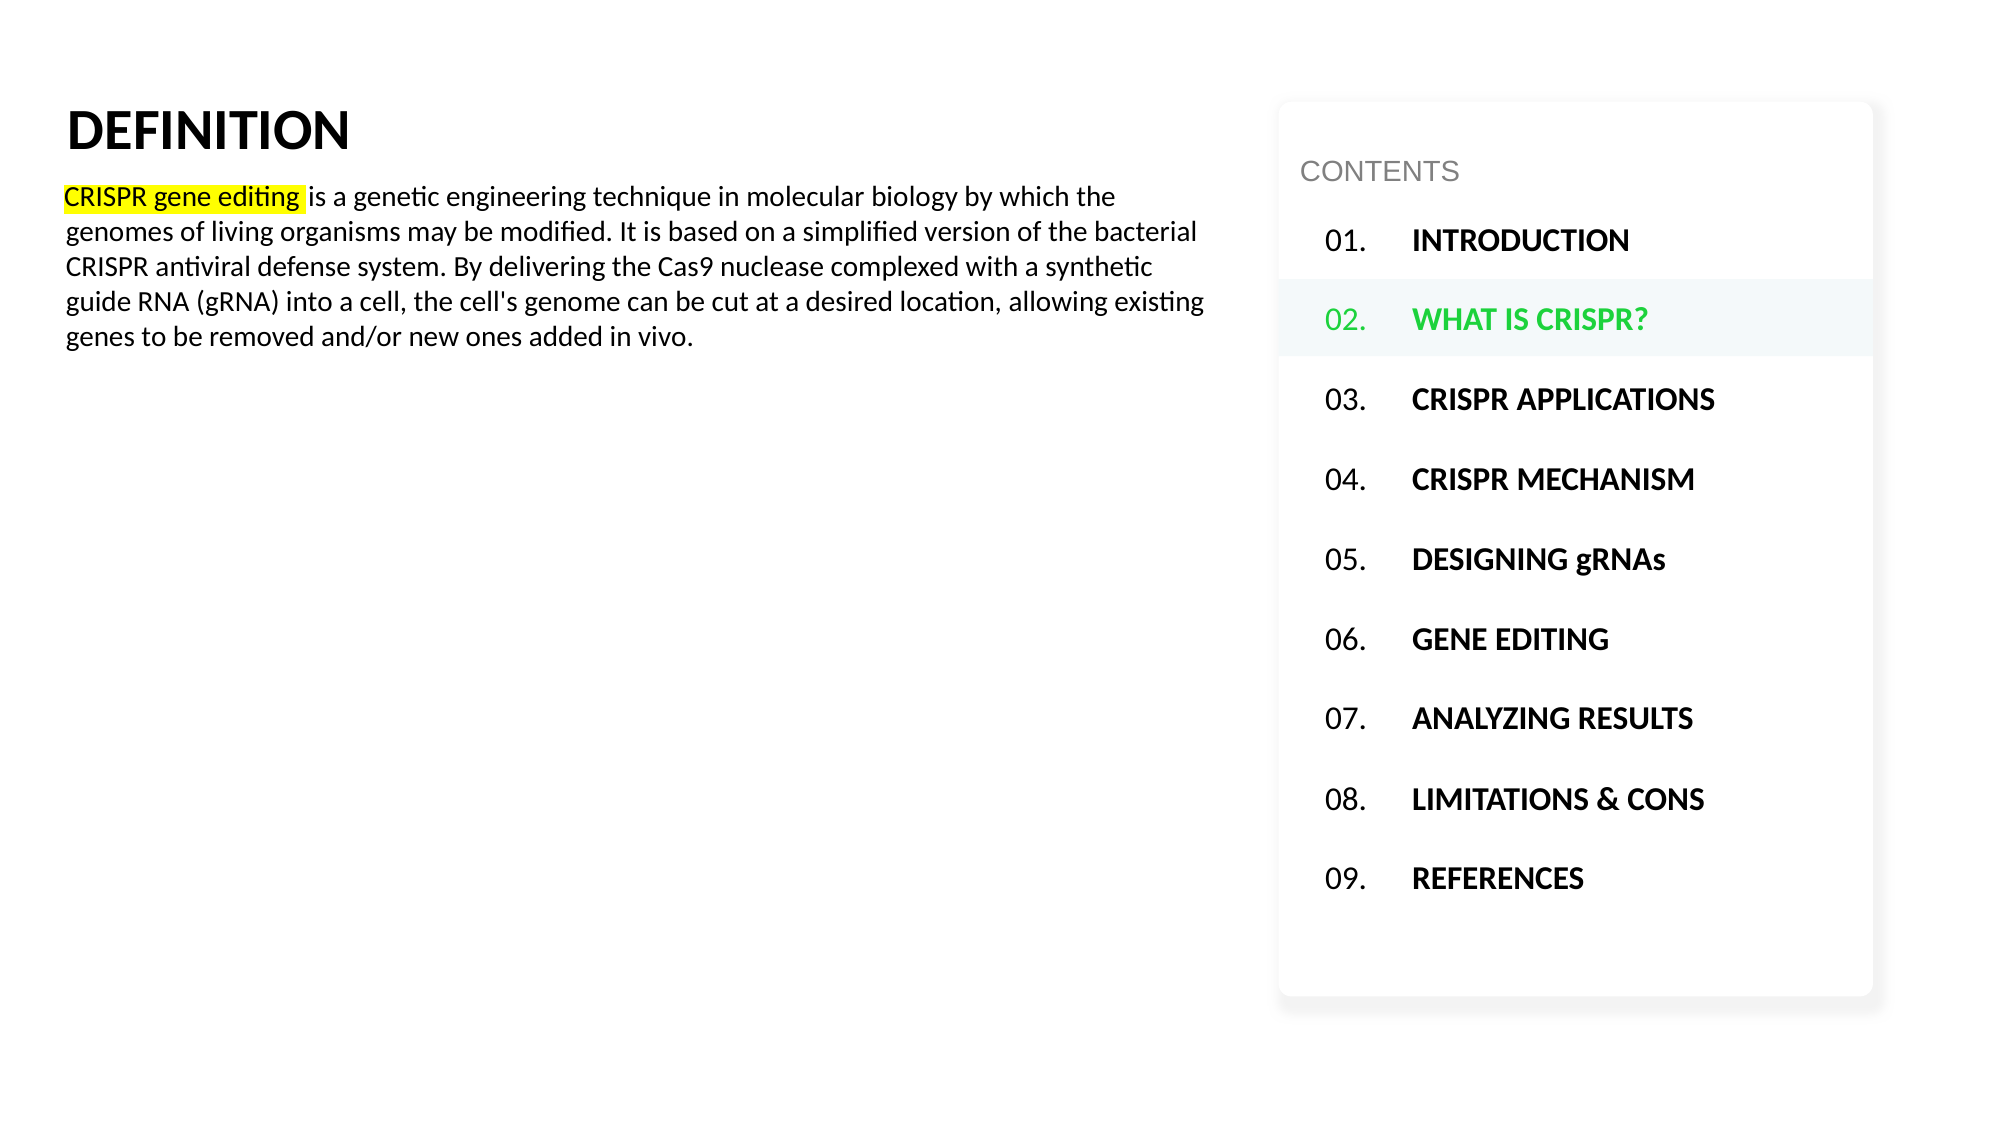

DEFINITION

CONTENTS
01.      INTRODUCTION
02.      WHAT IS CRISPR?
03.      CRISPR APPLICATIONS
04.      CRISPR MECHANISM
05.      DESIGNING gRNAs
06.      GENE EDITING
07.      ANALYZING RESULTS
08.      LIMITATIONS & CONS
09.      REFERENCES

CRISPR gene editing
CRISPR gene editing is a genetic engineering technique in molecular biology by which the genomes of living organisms may be modified. It is based on a simplified version of the bacterial CRISPR antiviral defense system. By delivering the Cas9 nuclease complexed with a synthetic guide RNA (gRNA) into a cell, the cell's genome can be cut at a desired location, allowing existing genes to be removed and/or new ones added in vivo.